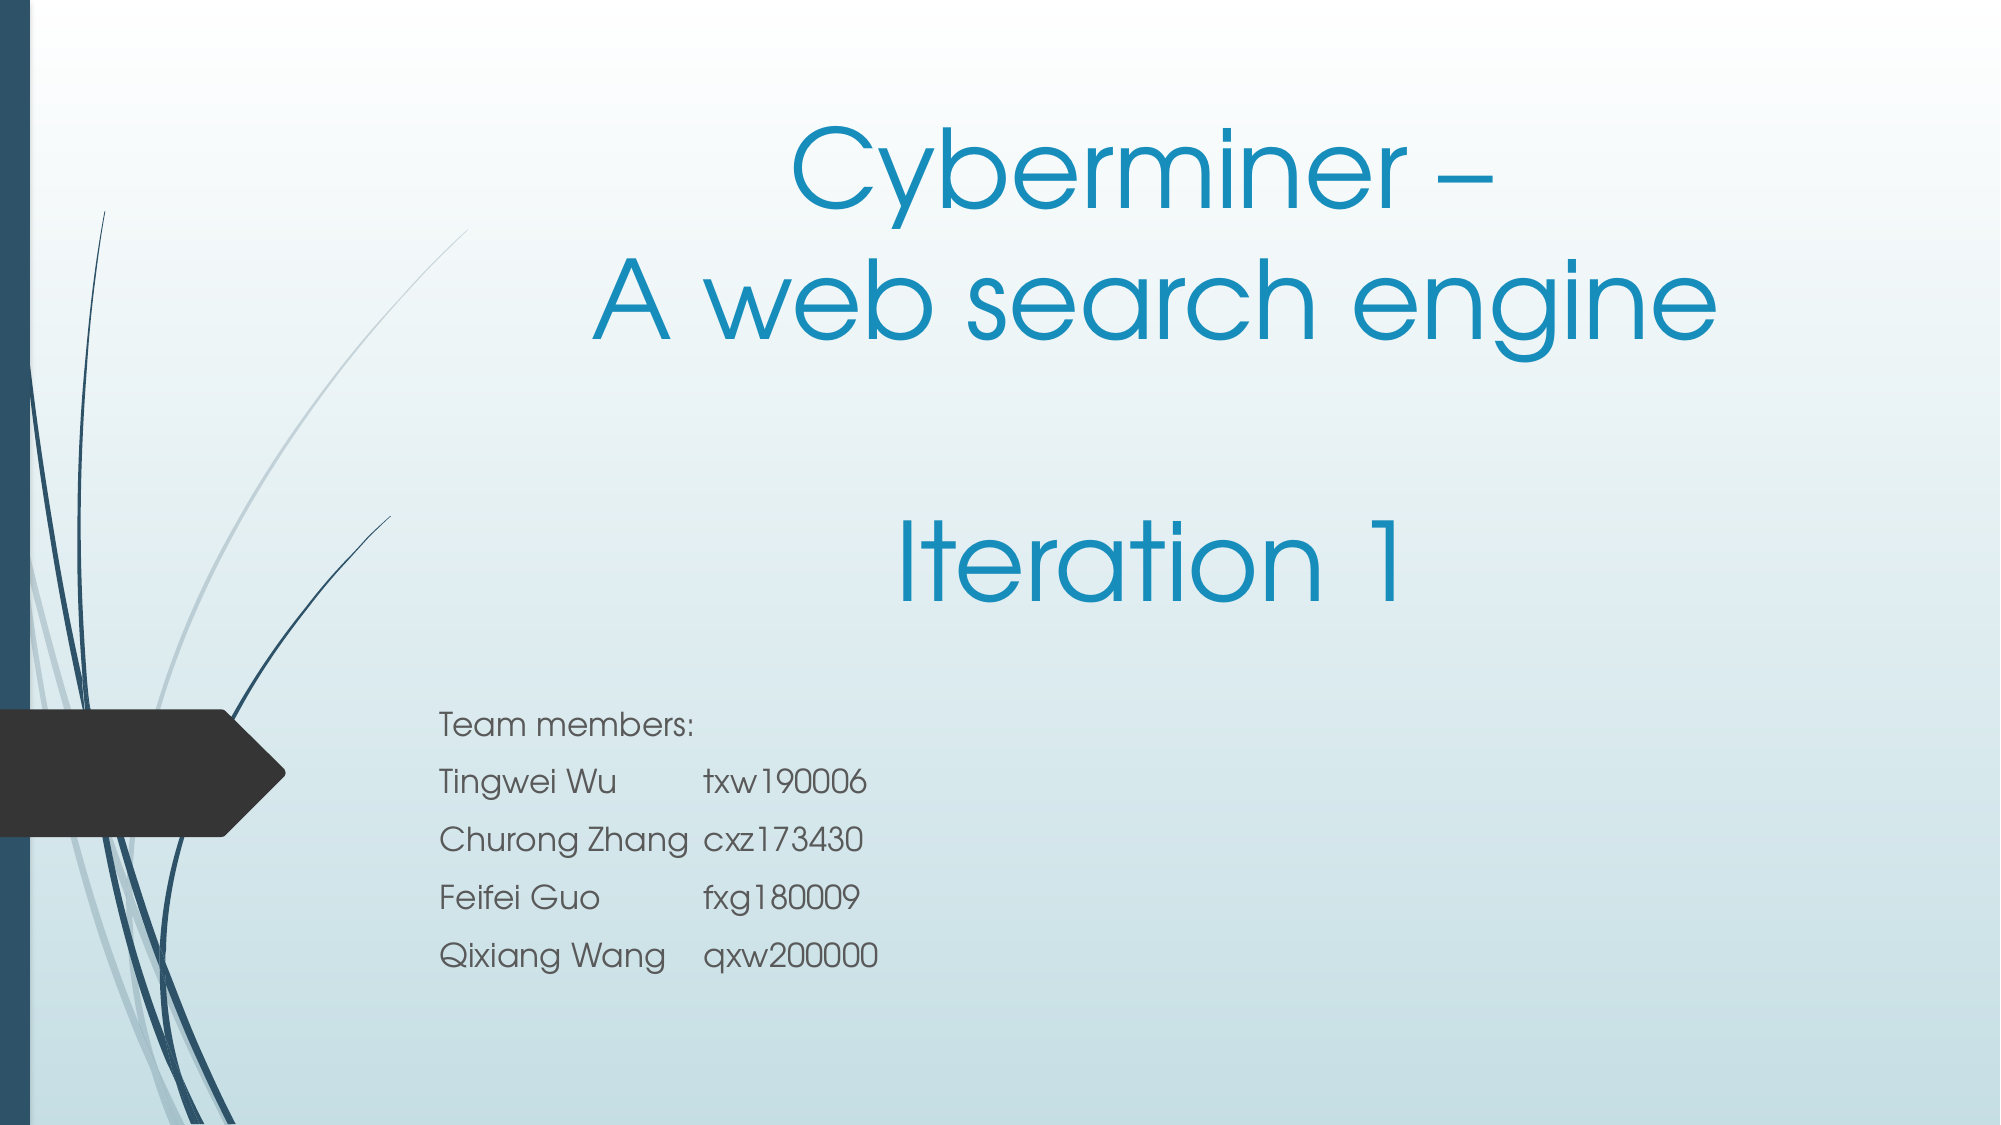

# Cyberminer – A web search engine Iteration 1
Team members:
Tingwei Wu 			txw190006
Churong Zhang 		cxz173430
Feifei Guo 			fxg180009
Qixiang Wang 		qxw200000